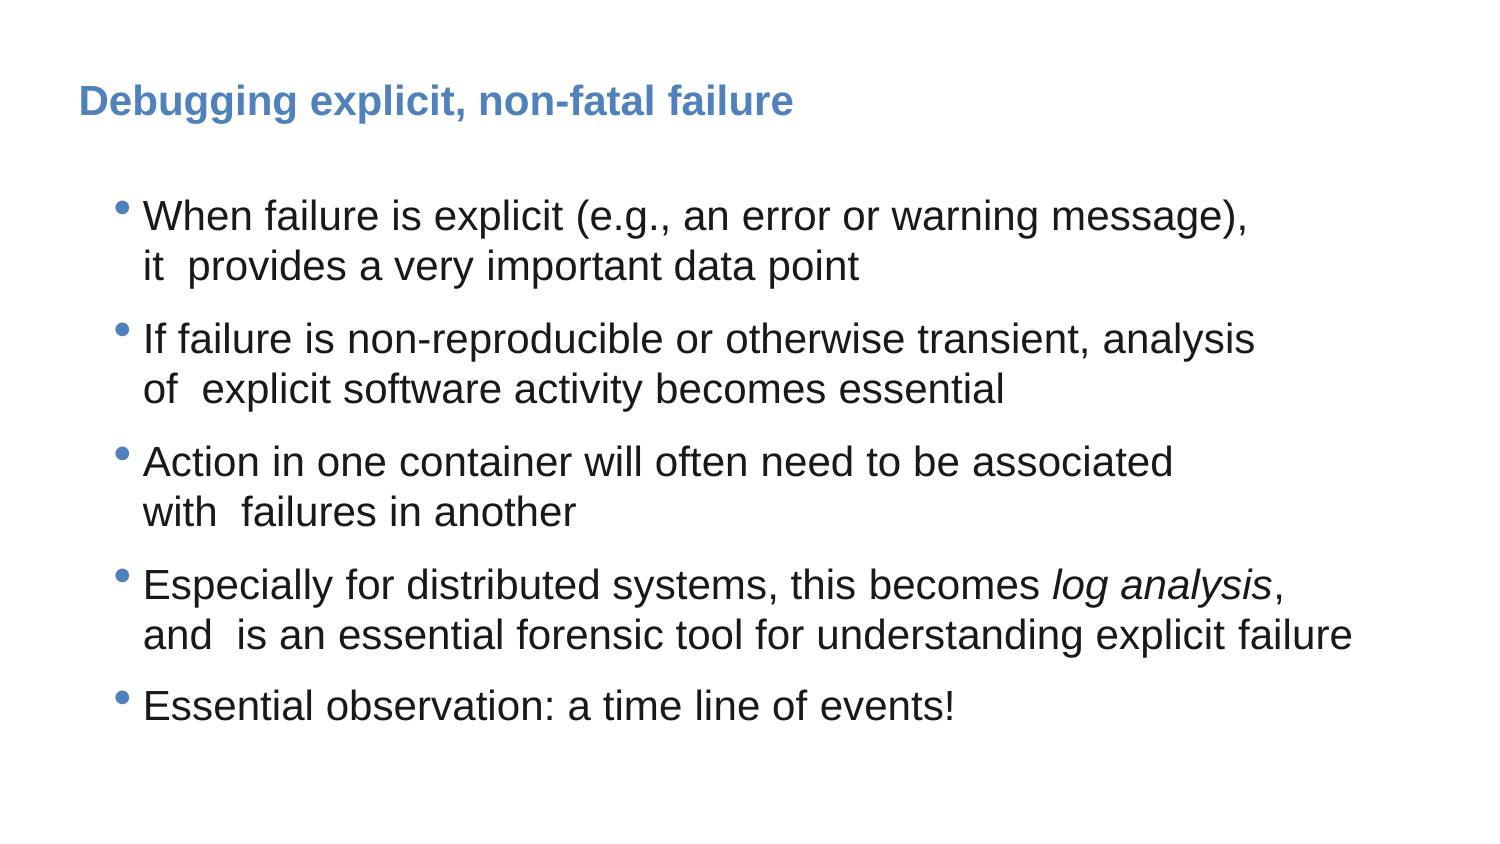

Debugging explicit, non-fatal failure

When failure is explicit (e.g., an error or warning message), it  provides a very important data point
If failure is non-reproducible or otherwise transient, analysis of  explicit software activity becomes essential
Action in one container will often need to be associated with  failures in another
Especially for distributed systems, this becomes log analysis, and  is an essential forensic tool for understanding explicit failure
Essential observation: a time line of events!